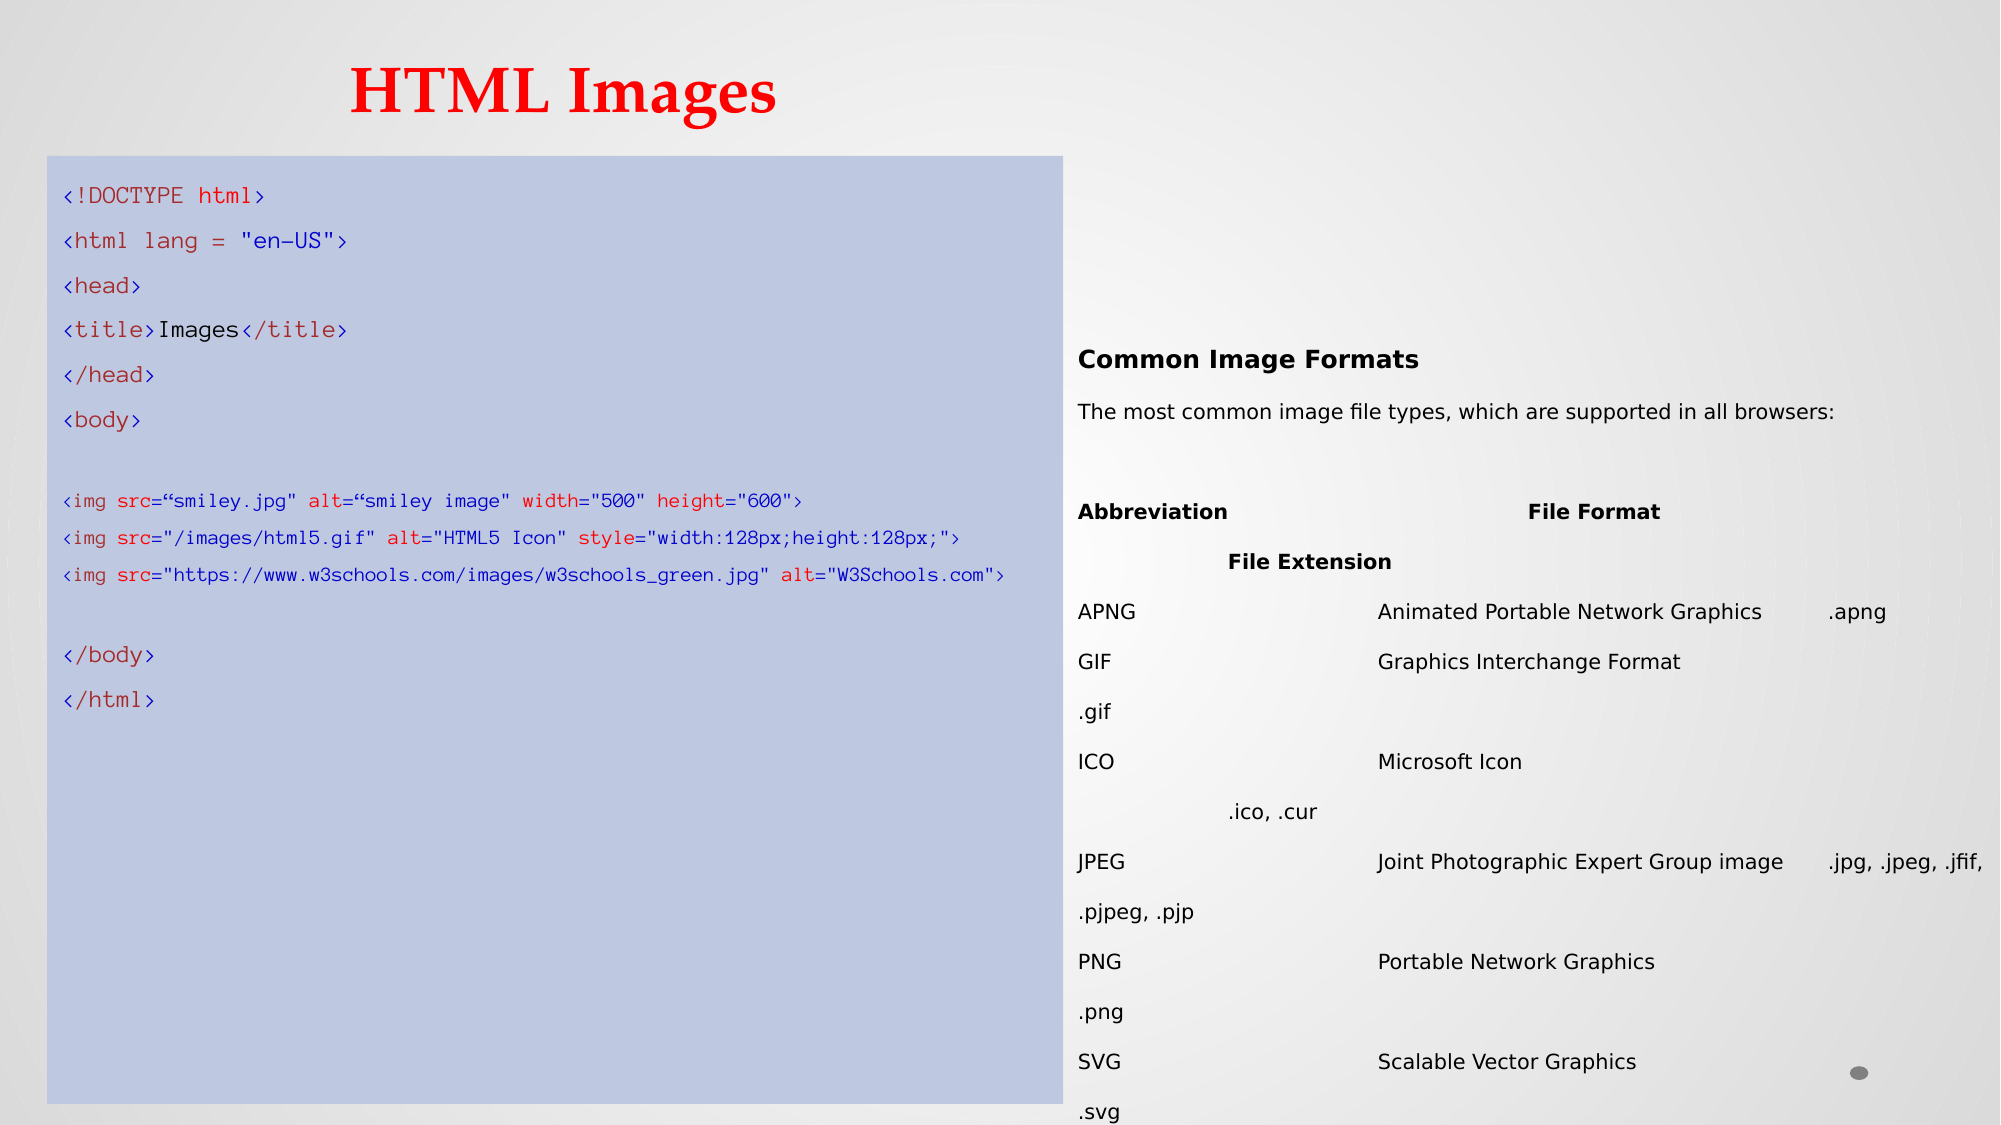

# HTML Images
<!DOCTYPE html>
<html lang = "en-US">
<head>
<title>Images</title>
</head>
<body>

<img src=“smiley.jpg" alt=“smiley image" width="500" height="600">
<img src="/images/html5.gif" alt="HTML5 Icon" style="width:128px;height:128px;">
<img src="https://www.w3schools.com/images/w3schools_green.jpg" alt="W3Schools.com">

</body>
</html>
Common Image Formats
The most common image file types, which are supported in all browsers:

Abbreviation		File Format				File Extension
APNG		Animated Portable Network Graphics	.apng
GIF		Graphics Interchange Format		.gif
ICO		Microsoft Icon					.ico, .cur
JPEG		Joint Photographic Expert Group image	.jpg, .jpeg, .jfif, .pjpeg, .pjp
PNG		Portable Network Graphics			.png
SVG		Scalable Vector Graphics			.svg